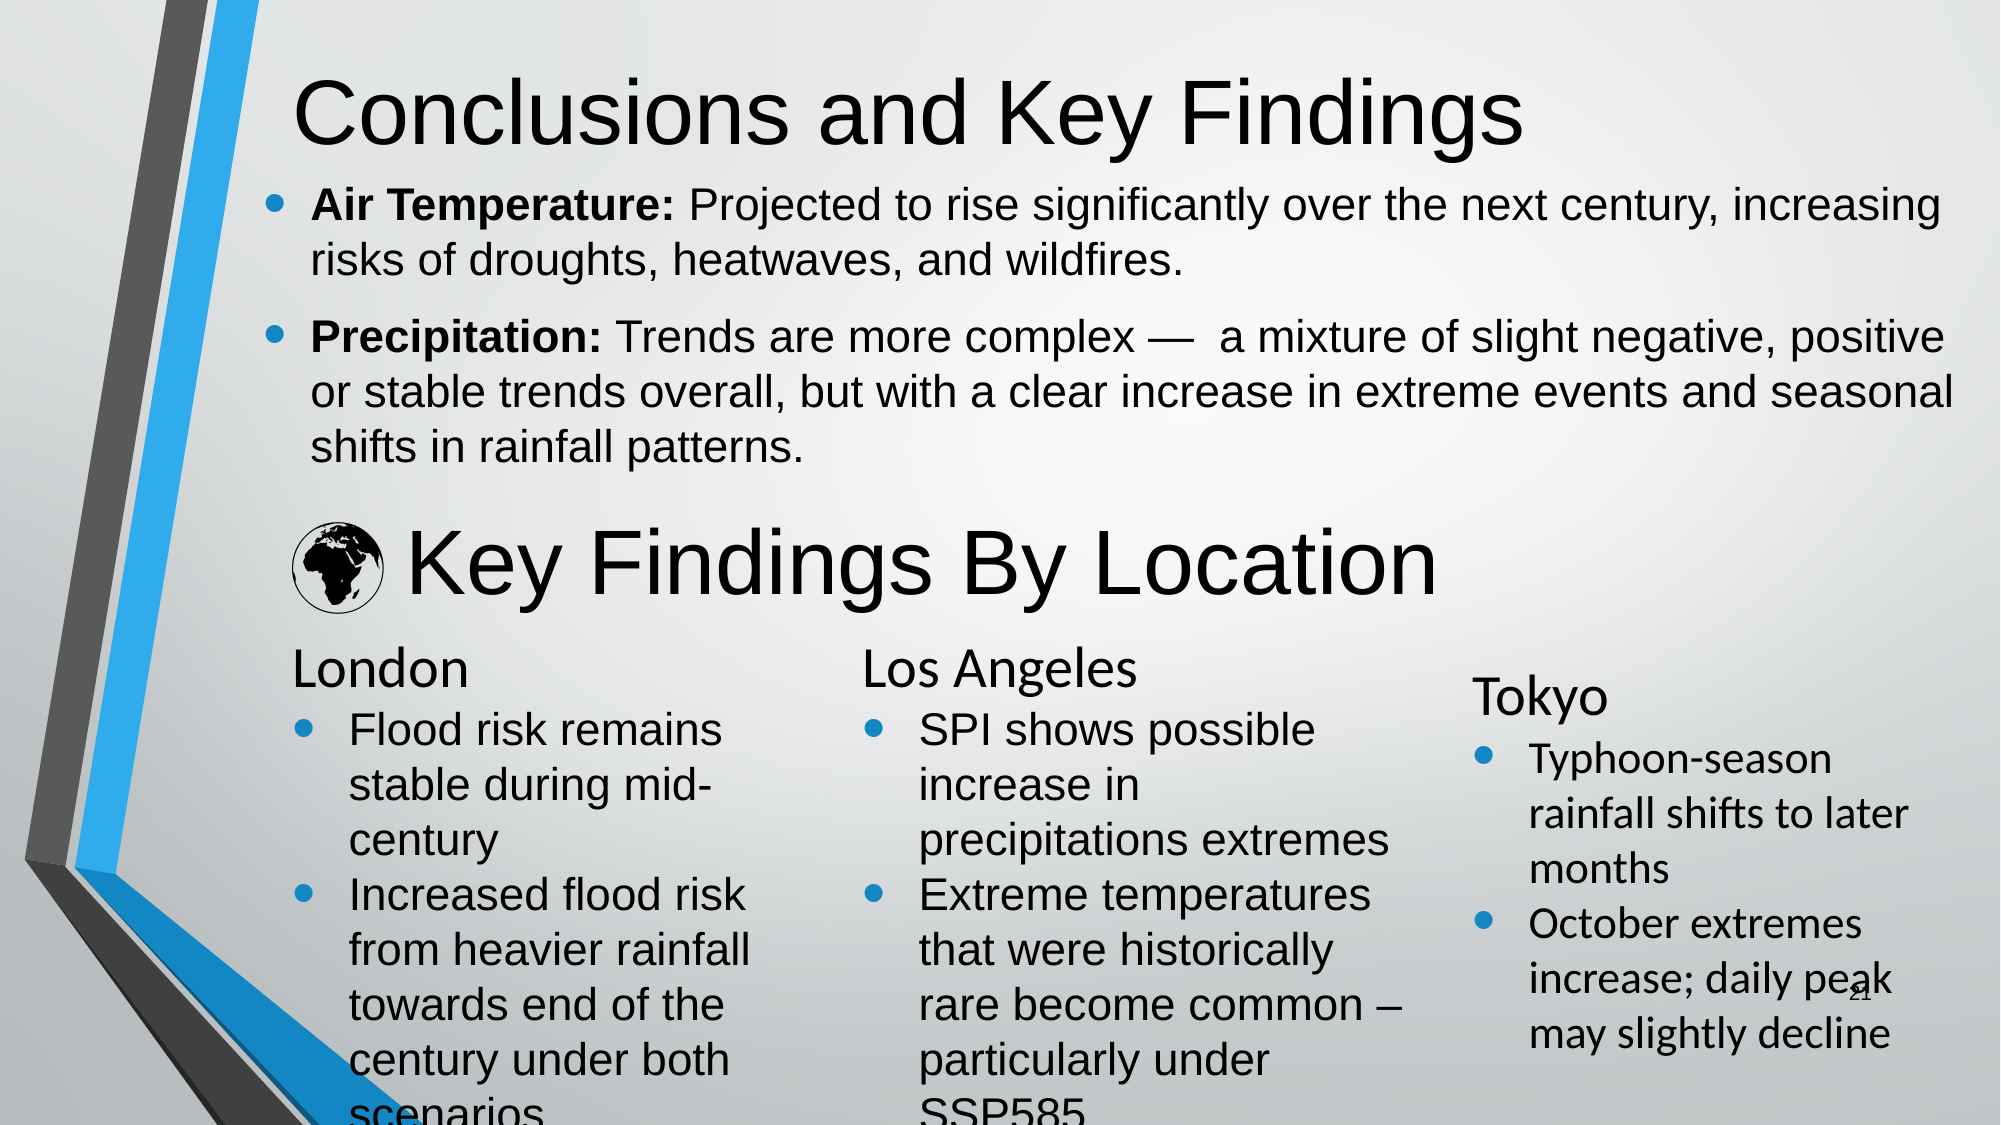

# Conclusions and Key Findings
Air Temperature: Projected to rise significantly over the next century, increasing risks of droughts, heatwaves, and wildfires.
Precipitation: Trends are more complex —  a mixture of slight negative, positive or stable trends overall, but with a clear increase in extreme events and seasonal shifts in rainfall patterns.
🌍 Key Findings By Location
London
Flood risk remains stable during mid-century
Increased flood risk from heavier rainfall towards end of the century under both scenarios
Los Angeles
SPI shows possible increase in precipitations extremes
Extreme temperatures that were historically rare become common – particularly under SSP585
Tokyo
Typhoon-season rainfall shifts to later months
October extremes increase; daily peak may slightly decline
21